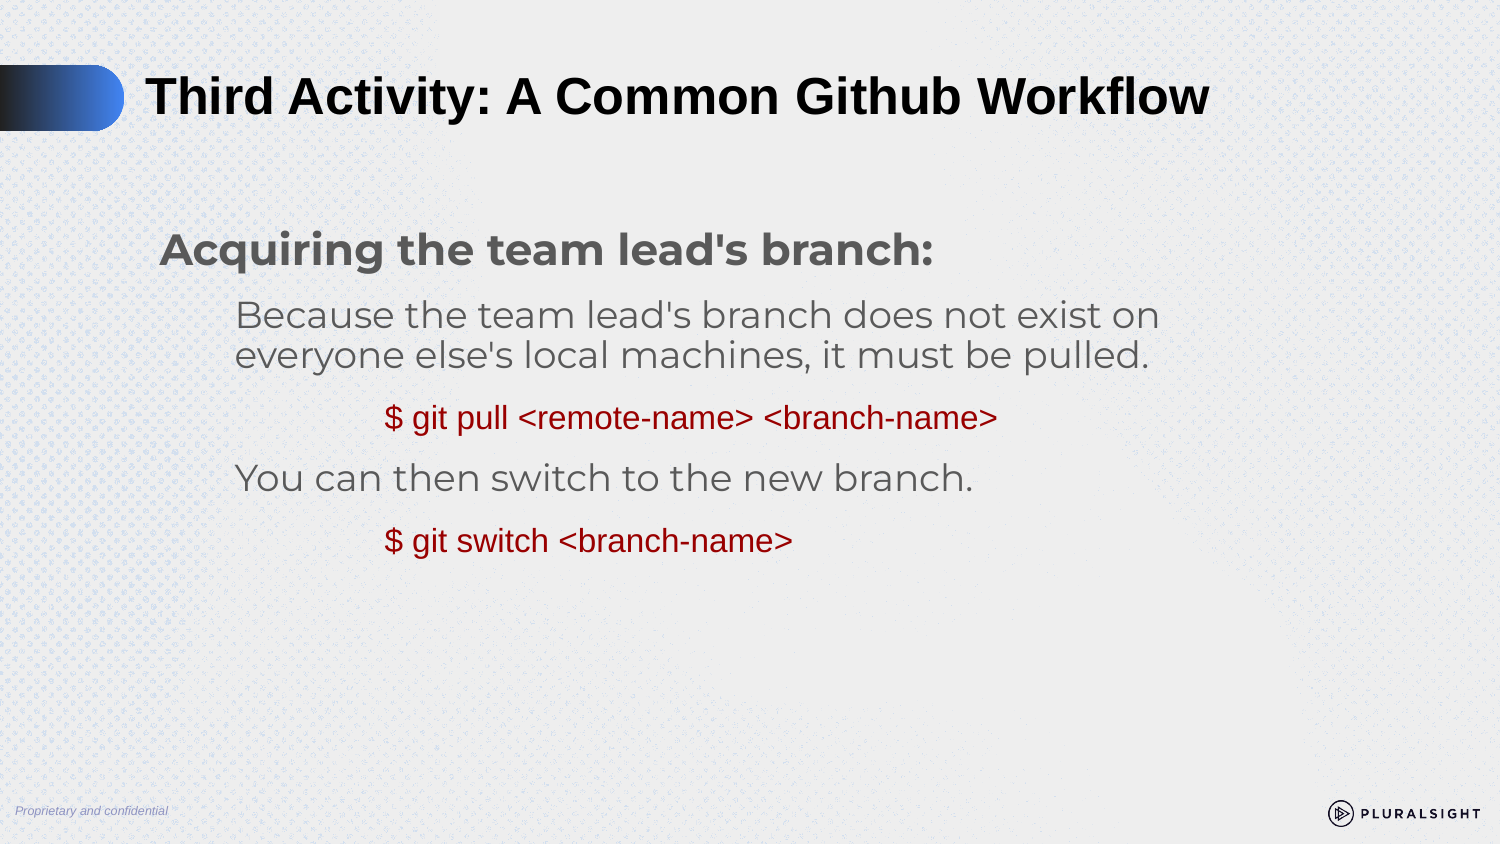

# Third Activity: A Common Github Workflow
Acquiring the team lead's branch:
Because the team lead's branch does not exist on everyone else's local machines, it must be pulled.
	$ git pull <remote-name> <branch-name>
You can then switch to the new branch.
	$ git switch <branch-name>